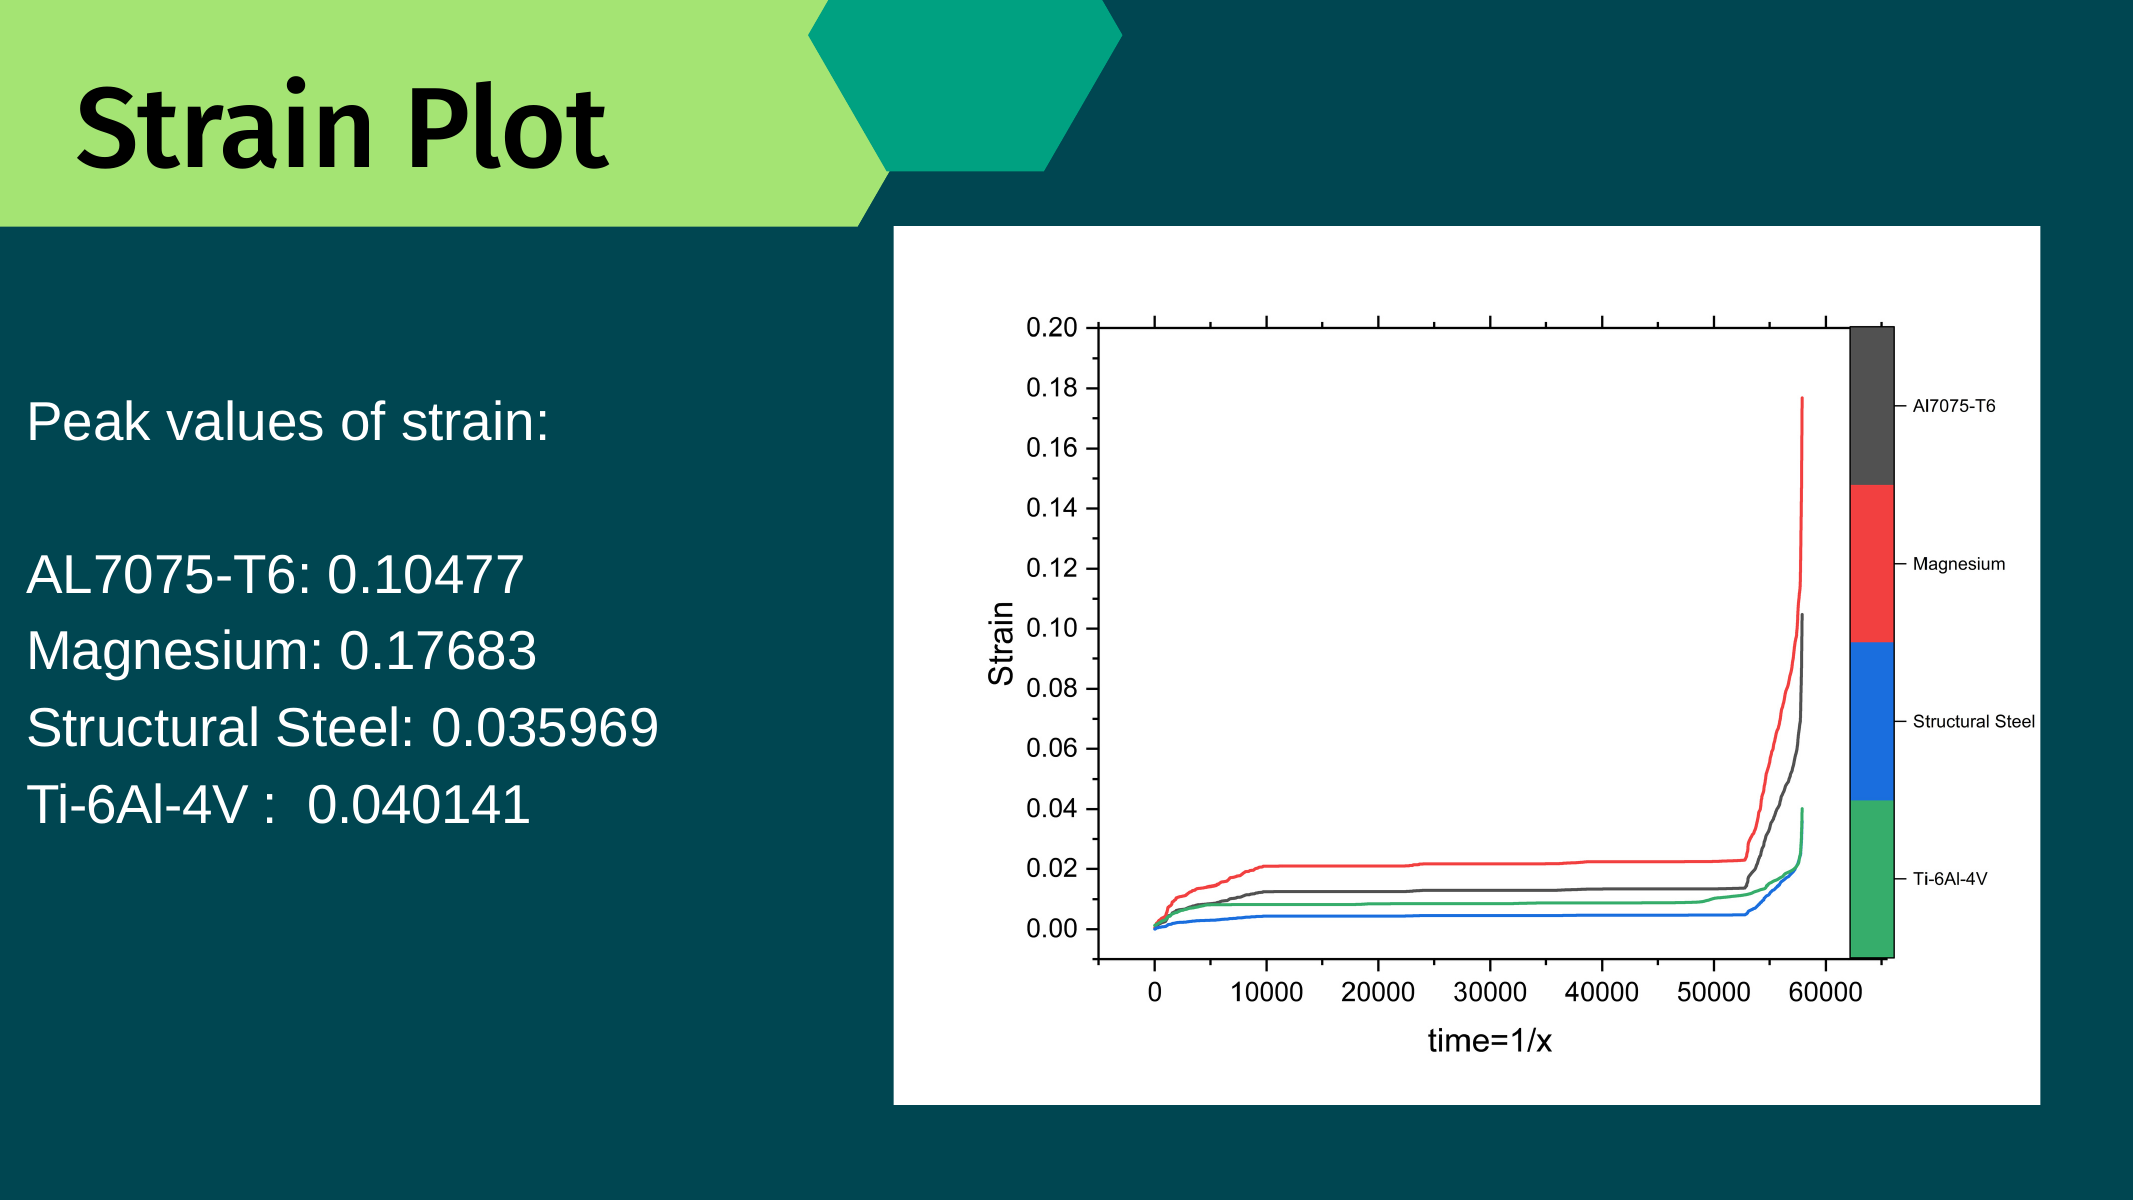

Strain Plot

Peak values of strain:

AL7075-T6: 0.10477
Magnesium: 0.17683
Structural Steel: 0.035969
Ti-6Al-4V :  0.040141